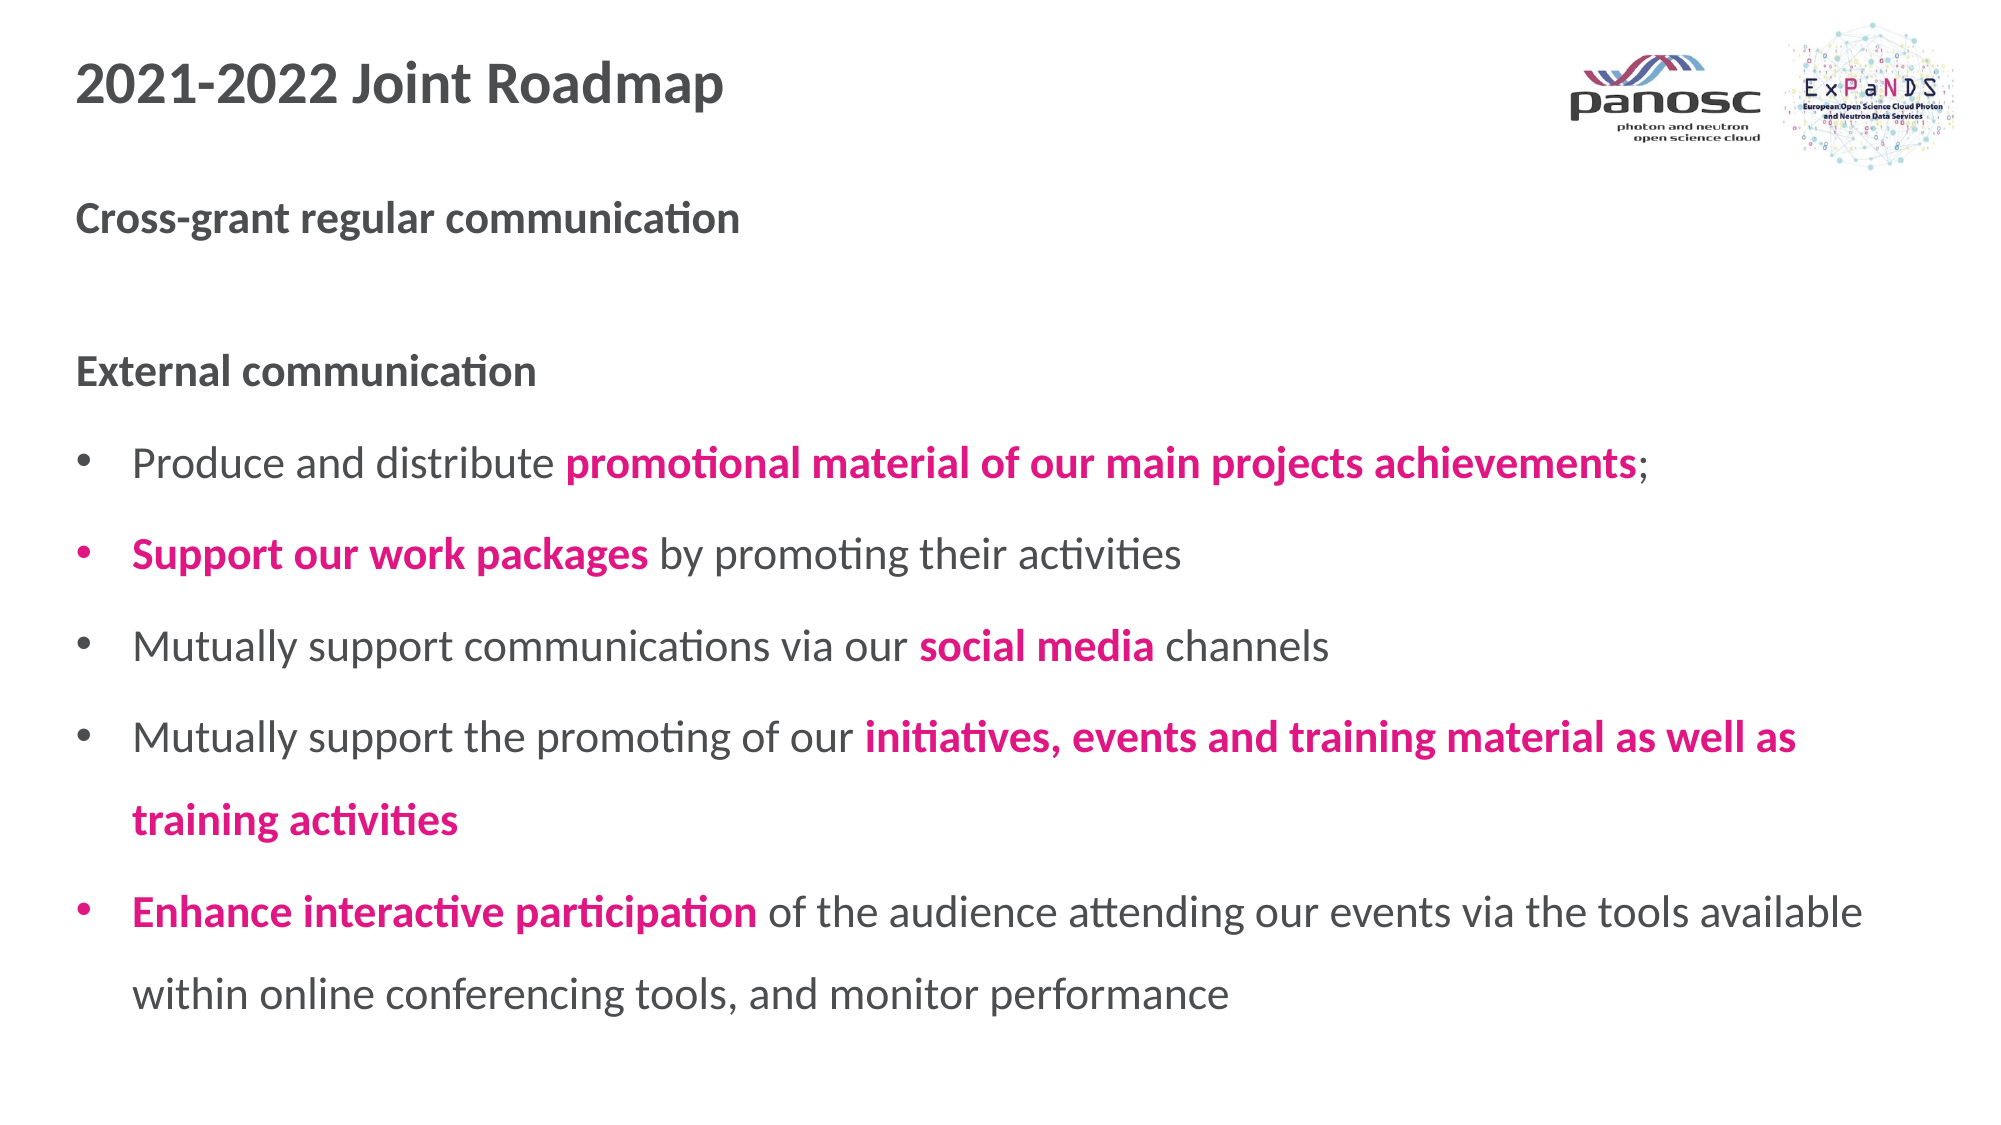

# 2021-2022 Joint Roadmap
Cross-grant regular communication

External communication
Produce and distribute promotional material of our main projects achievements;
Support our work packages by promoting their activities
Mutually support communications via our social media channels
Mutually support the promoting of our initiatives, events and training material as well as training activities
Enhance interactive participation of the audience attending our events via the tools available within online conferencing tools, and monitor performance